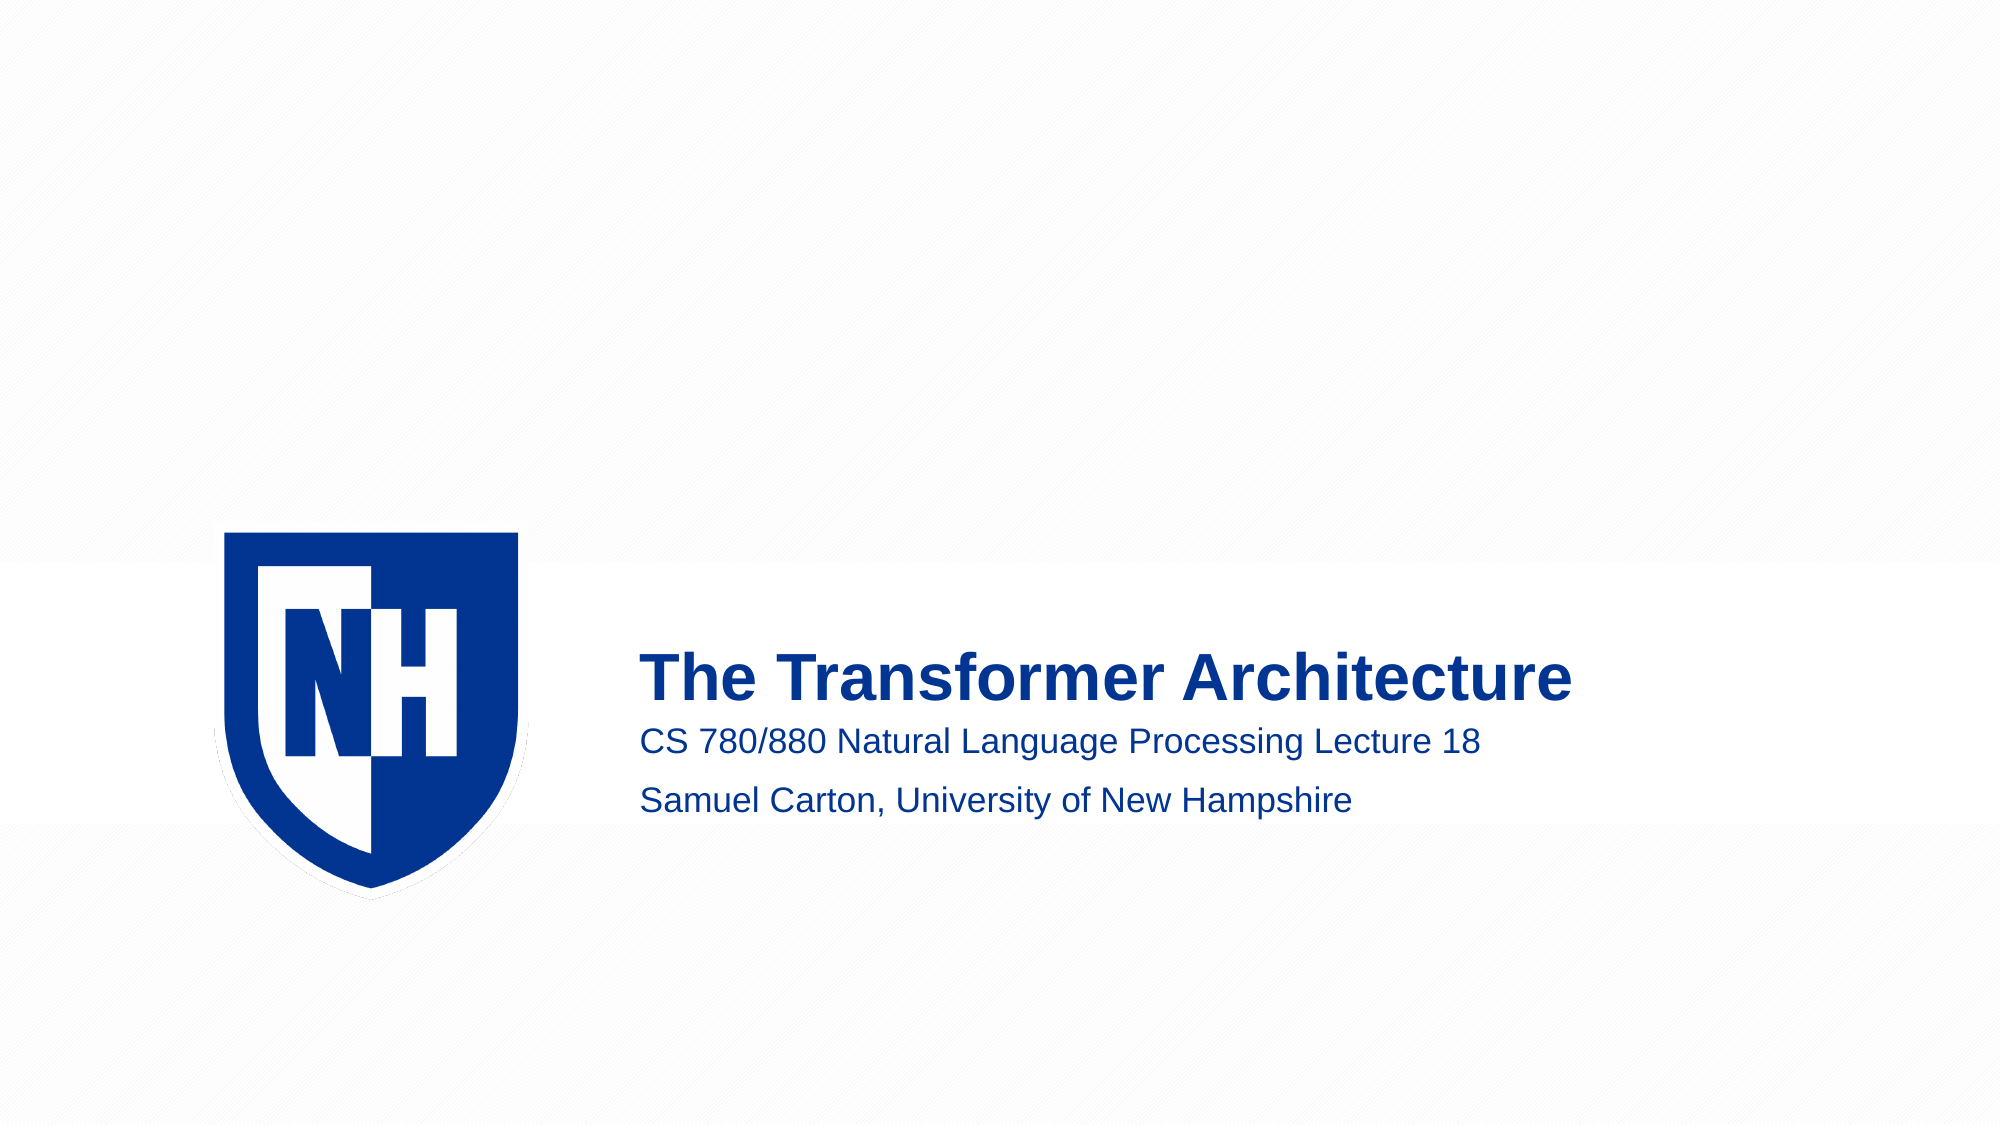

# The Transformer Architecture
CS 780/880 Natural Language Processing Lecture 18
Samuel Carton, University of New Hampshire